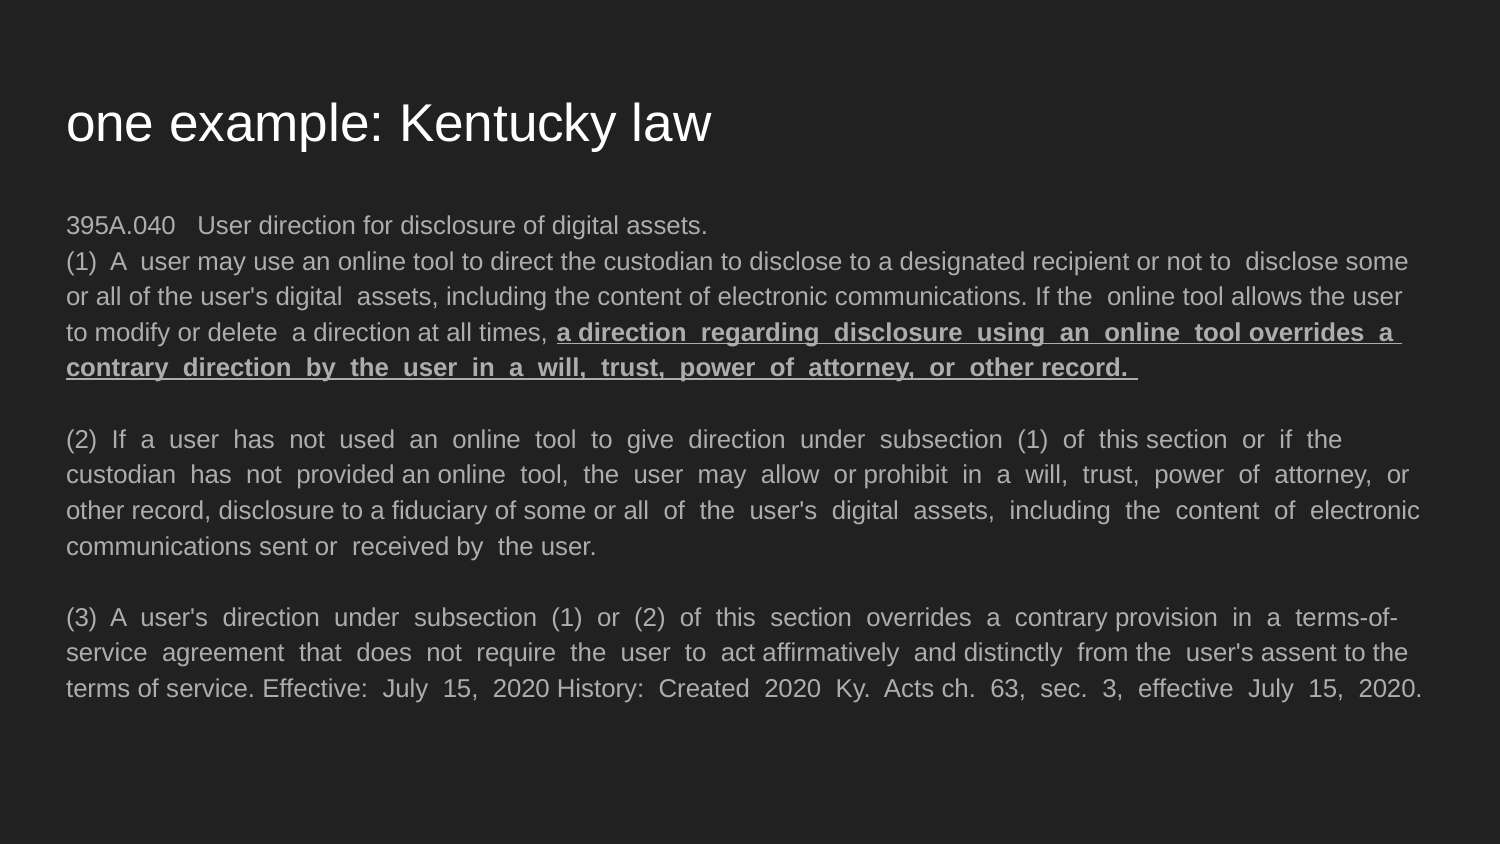

# one example: Kentucky law
395A.040   User direction for disclosure of digital assets.
(1)  A  user may use an online tool to direct the custodian to disclose to a designated recipient or not to  disclose some or all of the user's digital  assets, including the content of electronic communications. If the  online tool allows the user to modify or delete  a direction at all times, a direction  regarding  disclosure  using  an  online  tool overrides  a  contrary  direction  by  the  user  in  a  will,  trust,  power  of  attorney,  or  other record.

(2)  If  a  user  has  not  used  an  online  tool  to  give  direction  under  subsection  (1)  of  this section  or  if  the  custodian  has  not  provided an online  tool,  the  user  may  allow  or prohibit  in  a  will,  trust,  power  of  attorney,  or other record, disclosure to a fiduciary of some or all  of  the  user's  digital  assets,  including  the  content  of  electronic communications sent or  received by  the user.

(3)  A  user's  direction  under  subsection  (1)  or  (2)  of  this  section  overrides  a  contrary provision  in  a  terms-of-service  agreement  that  does  not  require  the  user  to  act affirmatively  and distinctly  from the  user's assent to the  terms of service. Effective:  July  15,  2020 History:  Created  2020  Ky.  Acts ch.  63,  sec.  3,  effective  July  15,  2020.